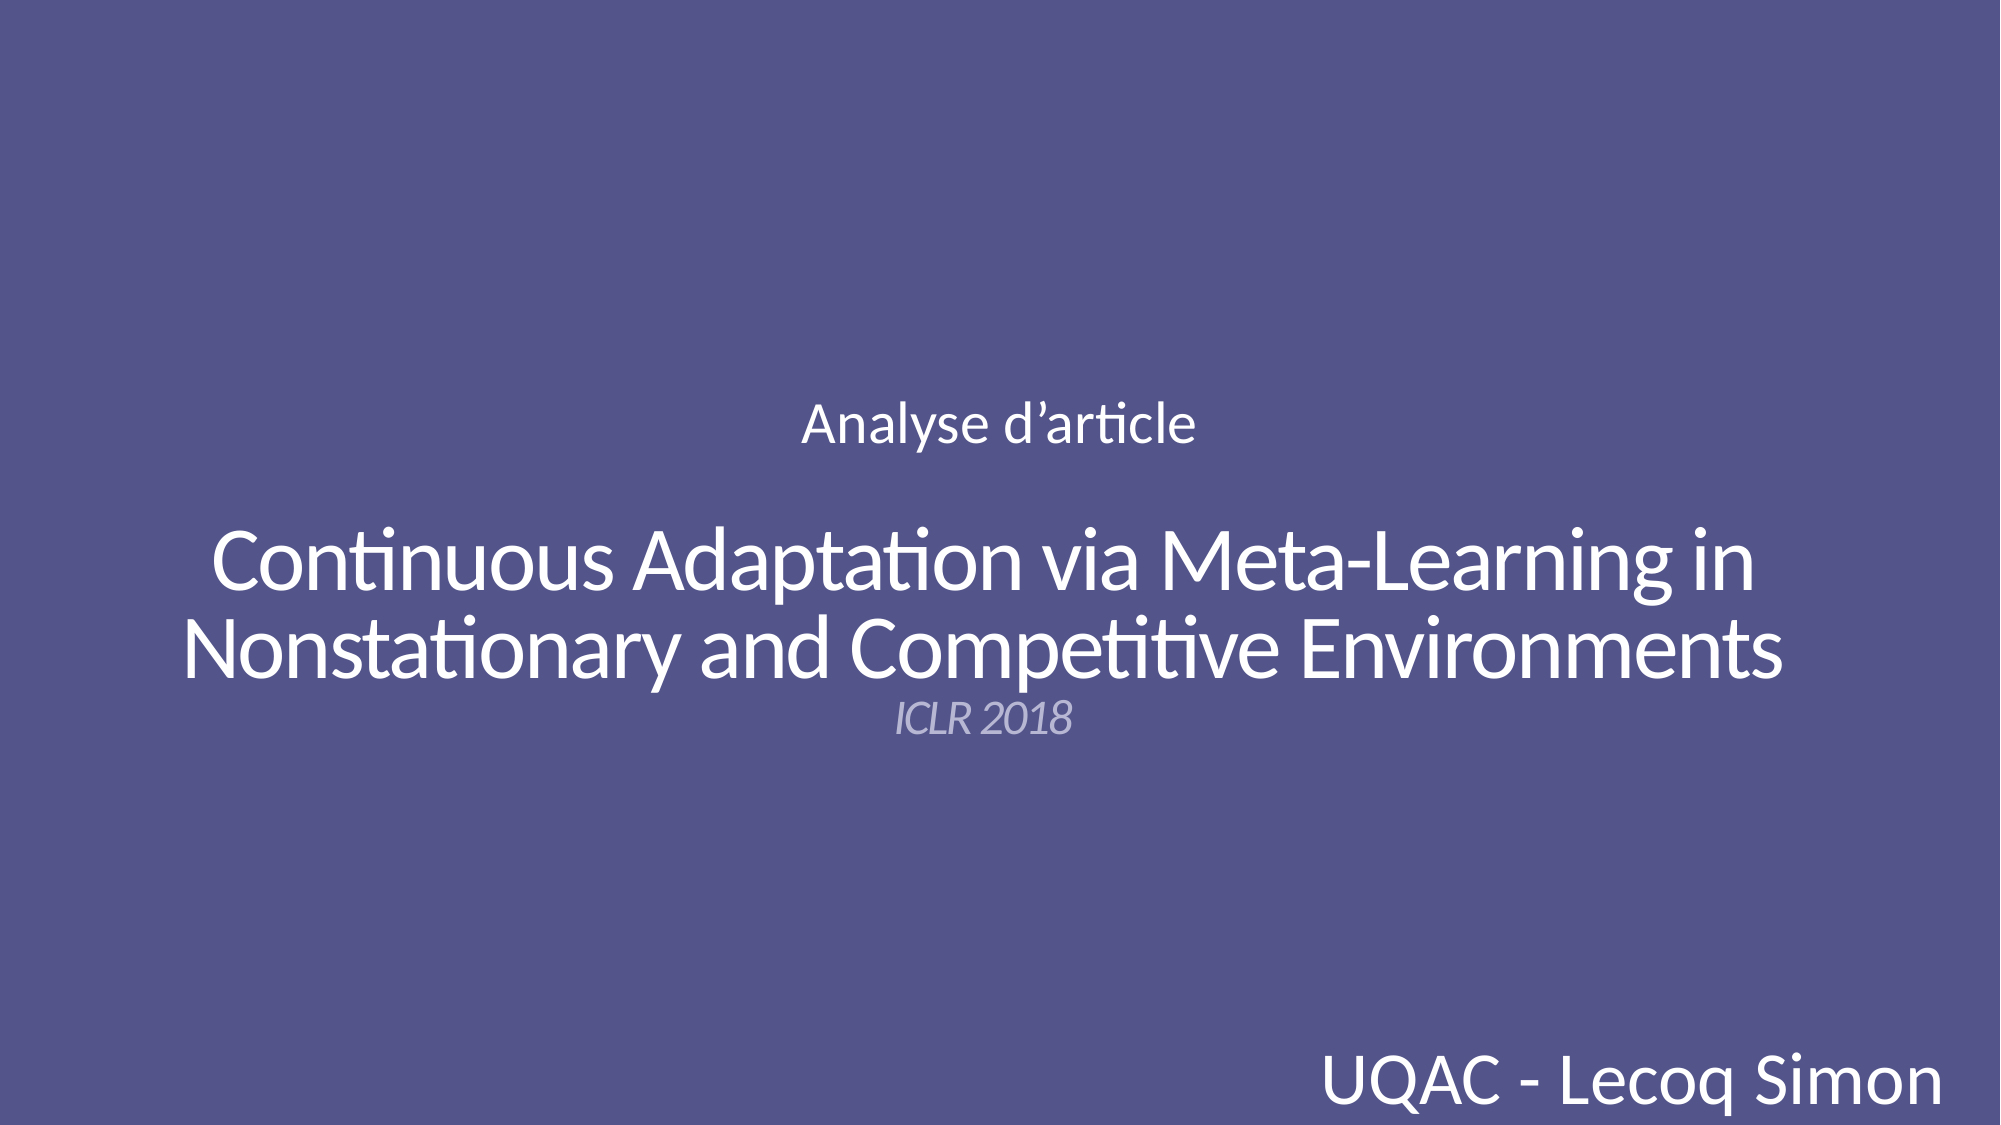

Analyse d’article
# Continuous Adaptation via Meta-Learning in Nonstationary and Competitive Environments ICLR 2018
UQAC - Lecoq Simon